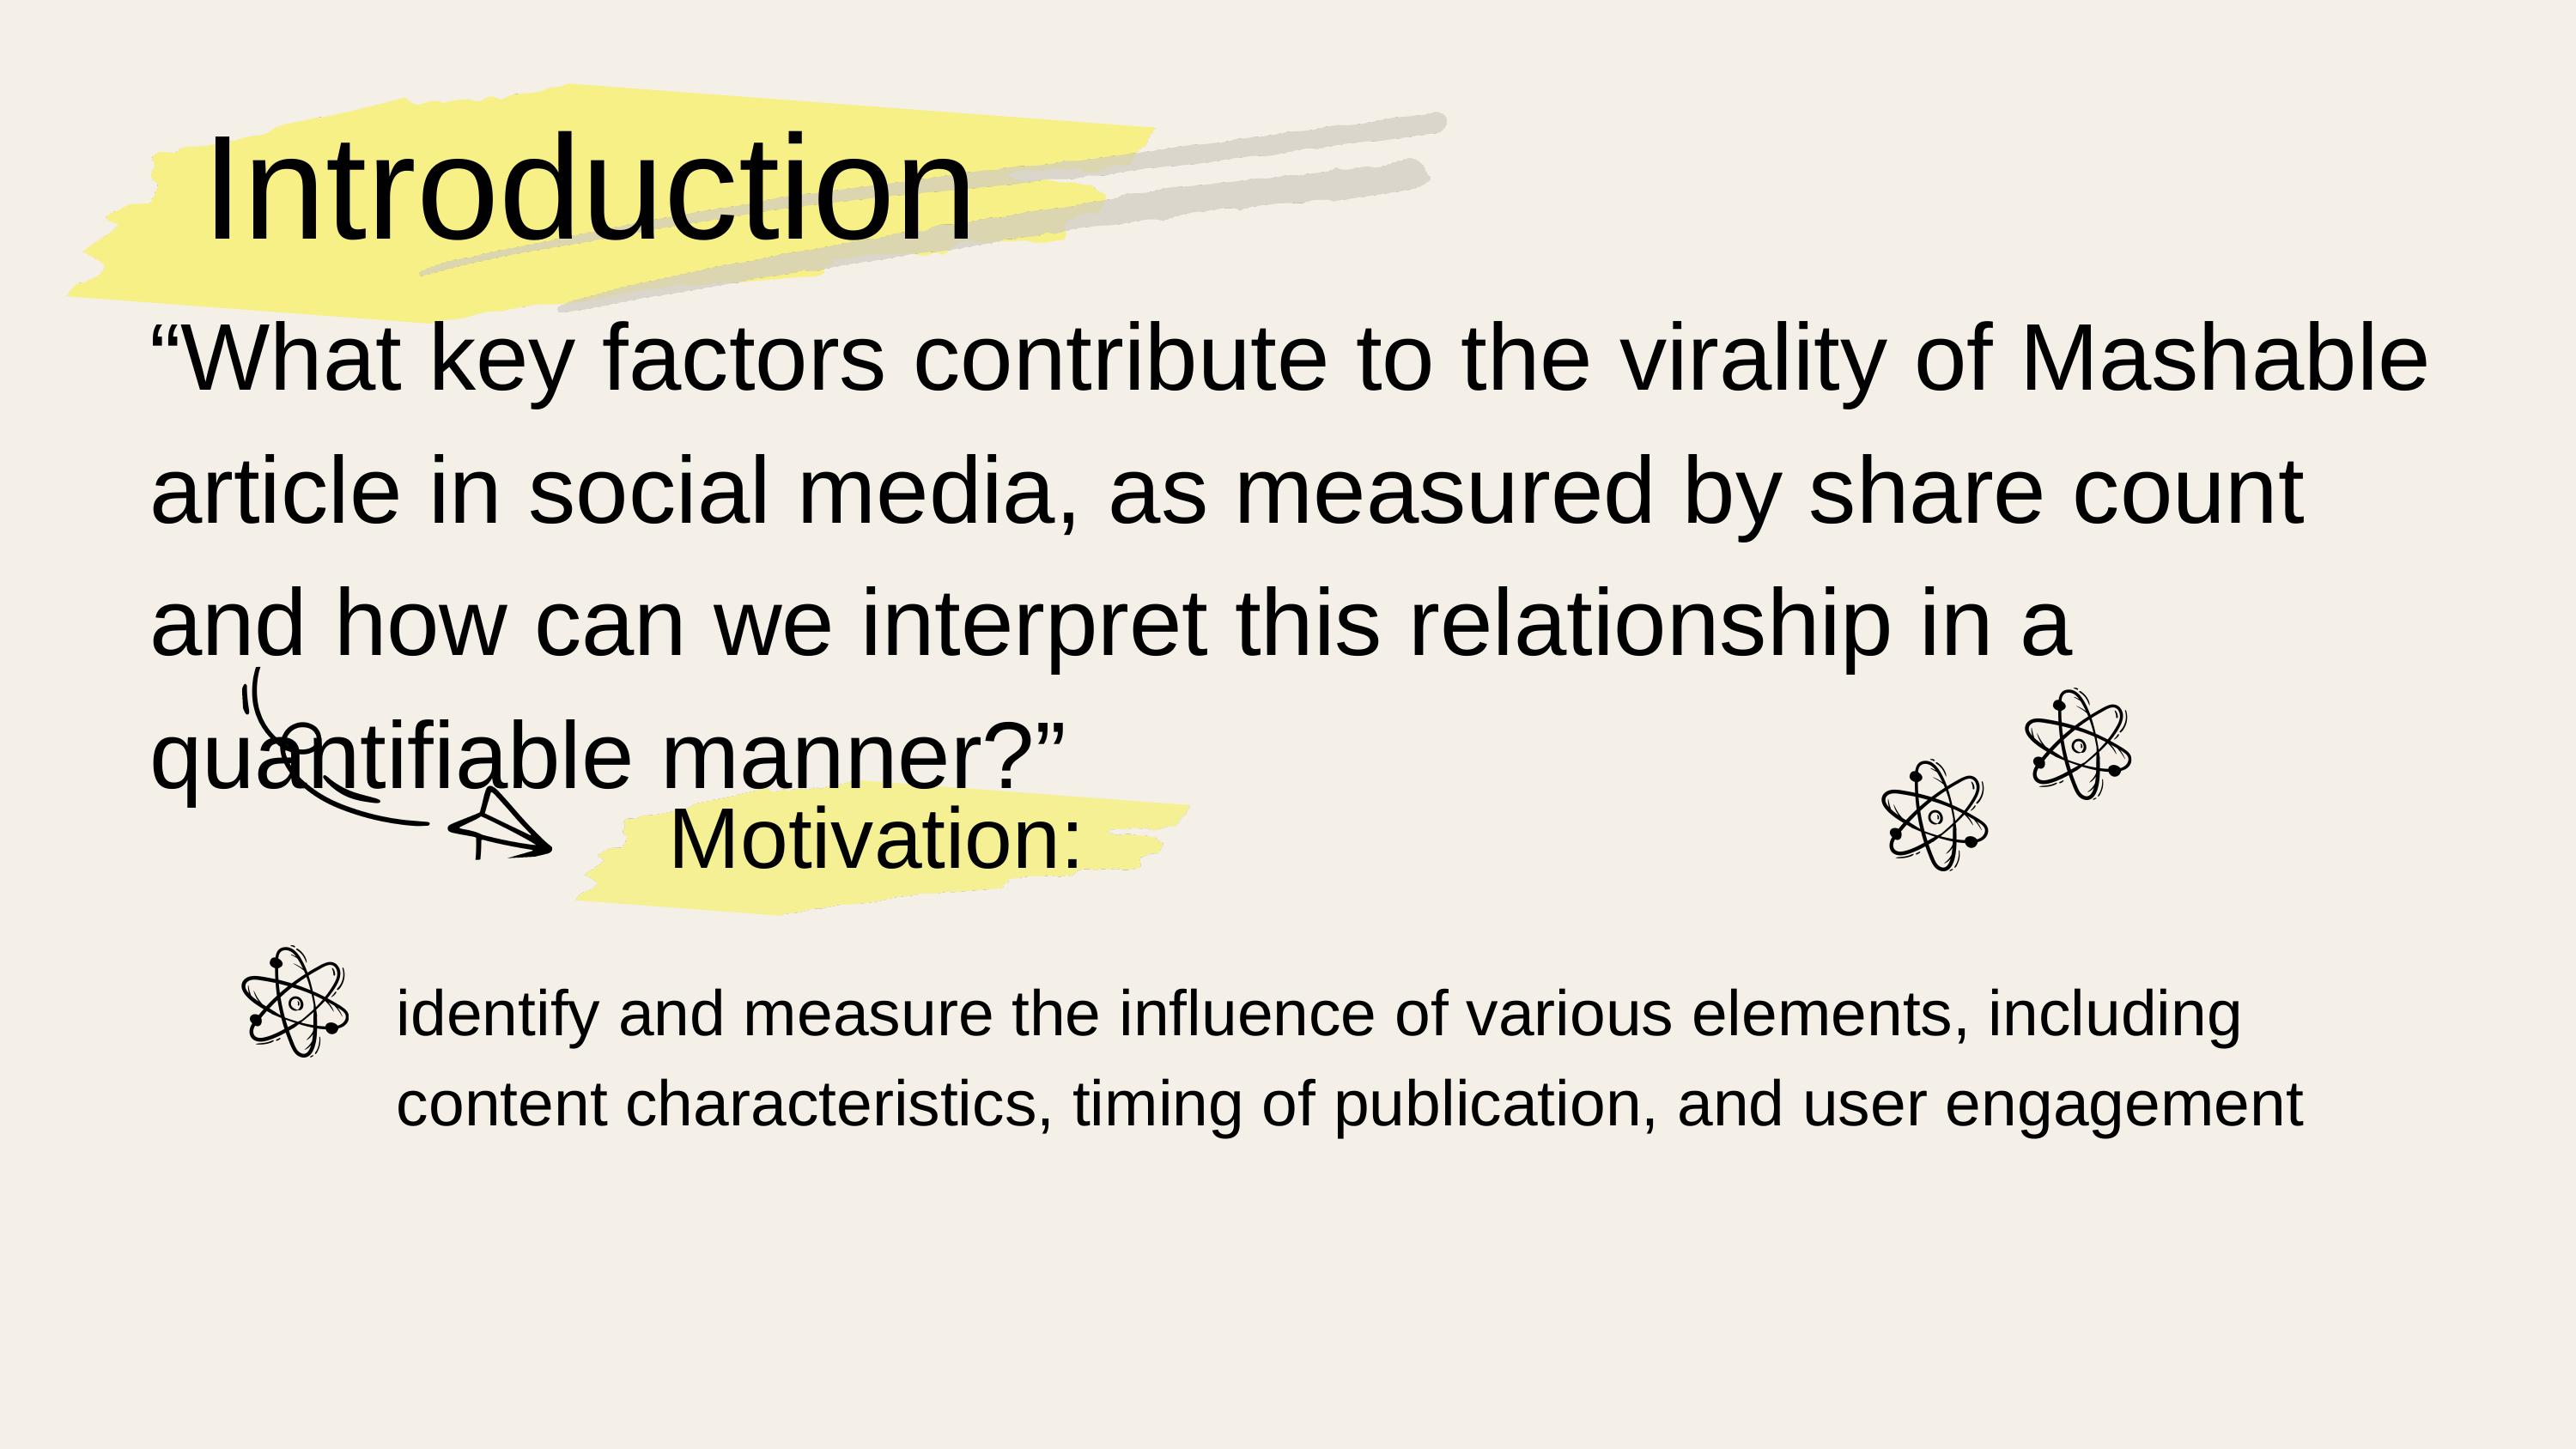

Introduction

“What key factors contribute to the virality of Mashable article in social media, as measured by share count and how can we interpret this relationship in a quantifiable manner?”

Motivation:

identify and measure the influence of various elements, including content characteristics, timing of publication, and user engagement